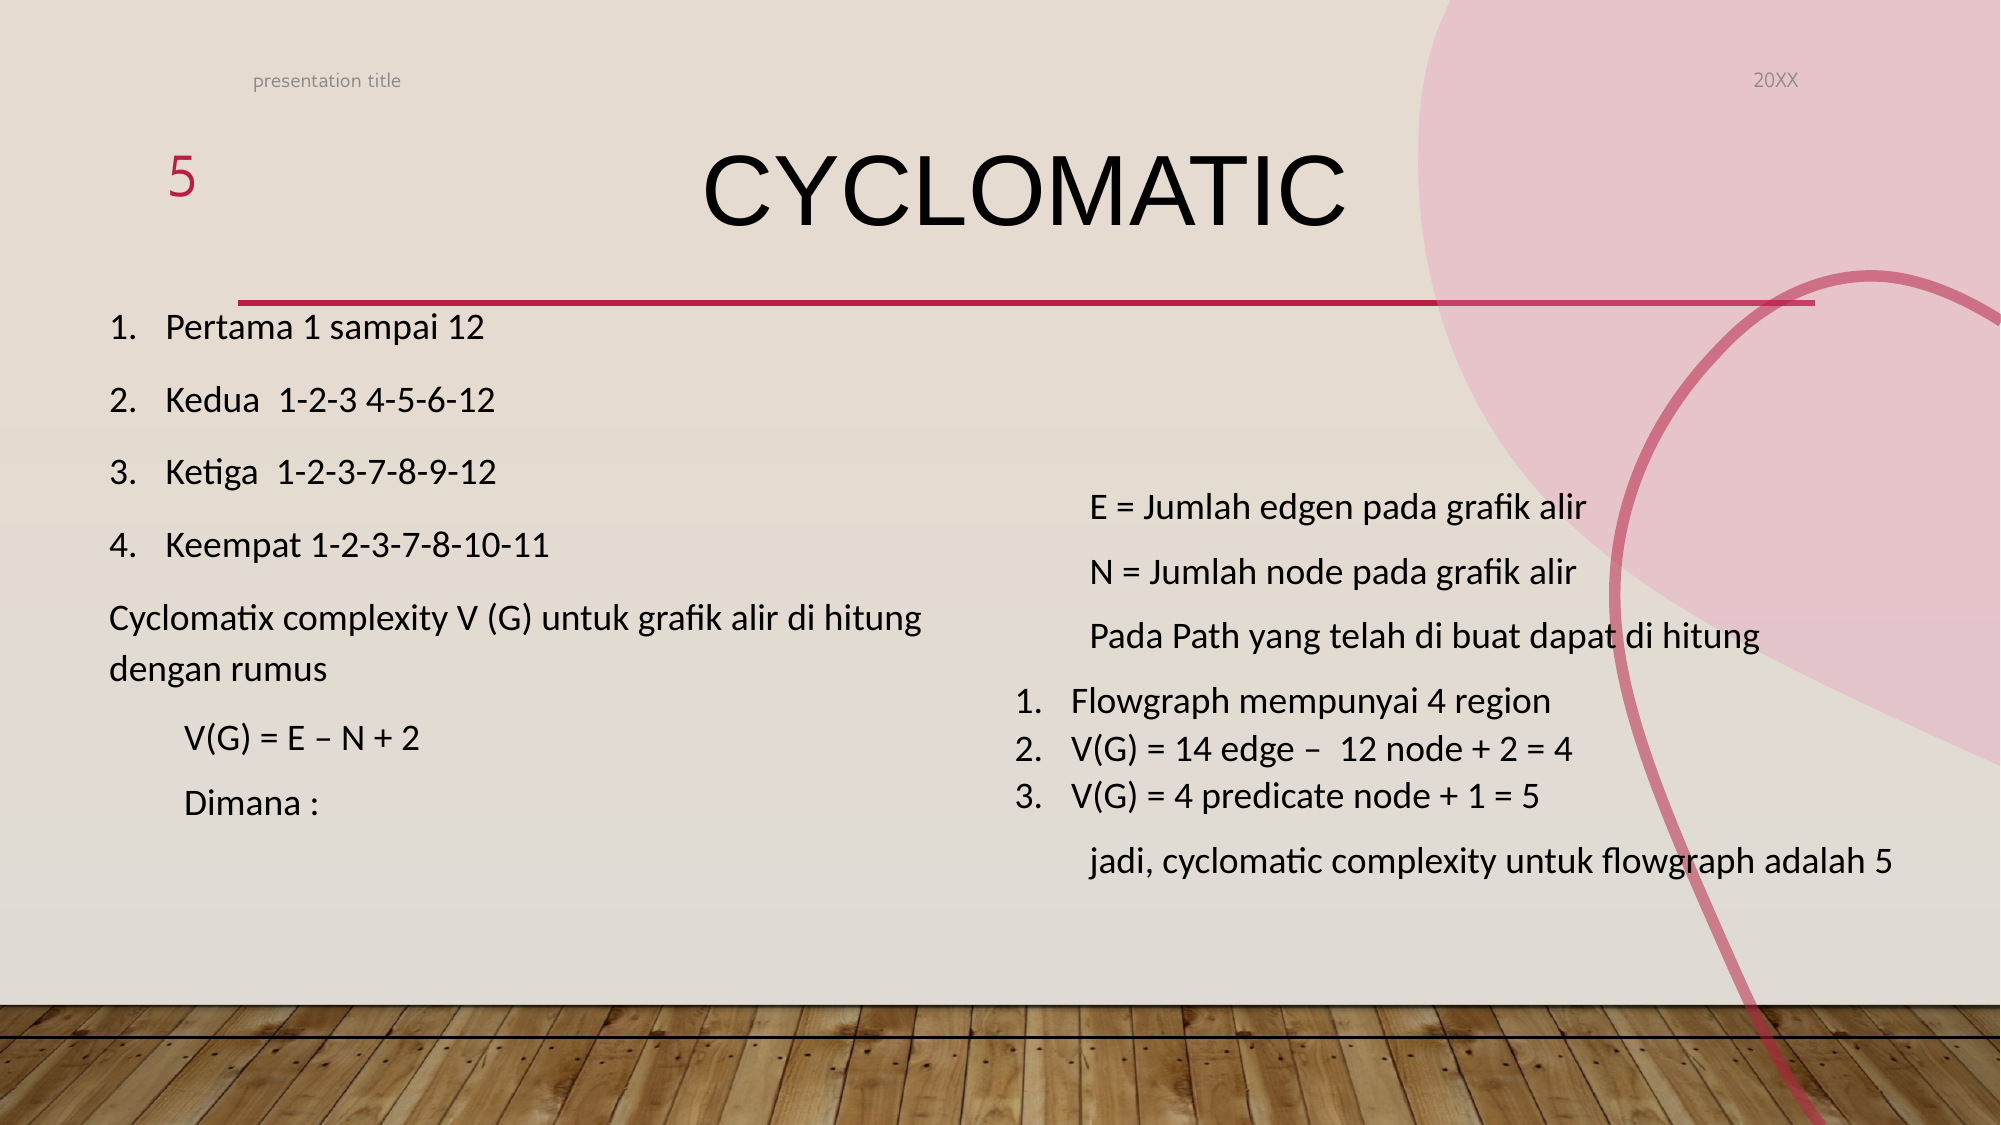

presentation title
20XX
5
# Cyclomatic

Pertama 1 sampai 12
Kedua  1-2-3 4-5-6-12
Ketiga  1-2-3-7-8-9-12
Keempat 1-2-3-7-8-10-11
Cyclomatix complexity V (G) untuk grafik alir di hitung dengan rumus
V(G) = E – N + 2
Dimana :

E = Jumlah edgen pada grafik alir
N = Jumlah node pada grafik alir
Pada Path yang telah di buat dapat di hitung
Flowgraph mempunyai 4 region
V(G) = 14 edge –  12 node + 2 = 4
V(G) = 4 predicate node + 1 = 5
jadi, cyclomatic complexity untuk flowgraph adalah 5